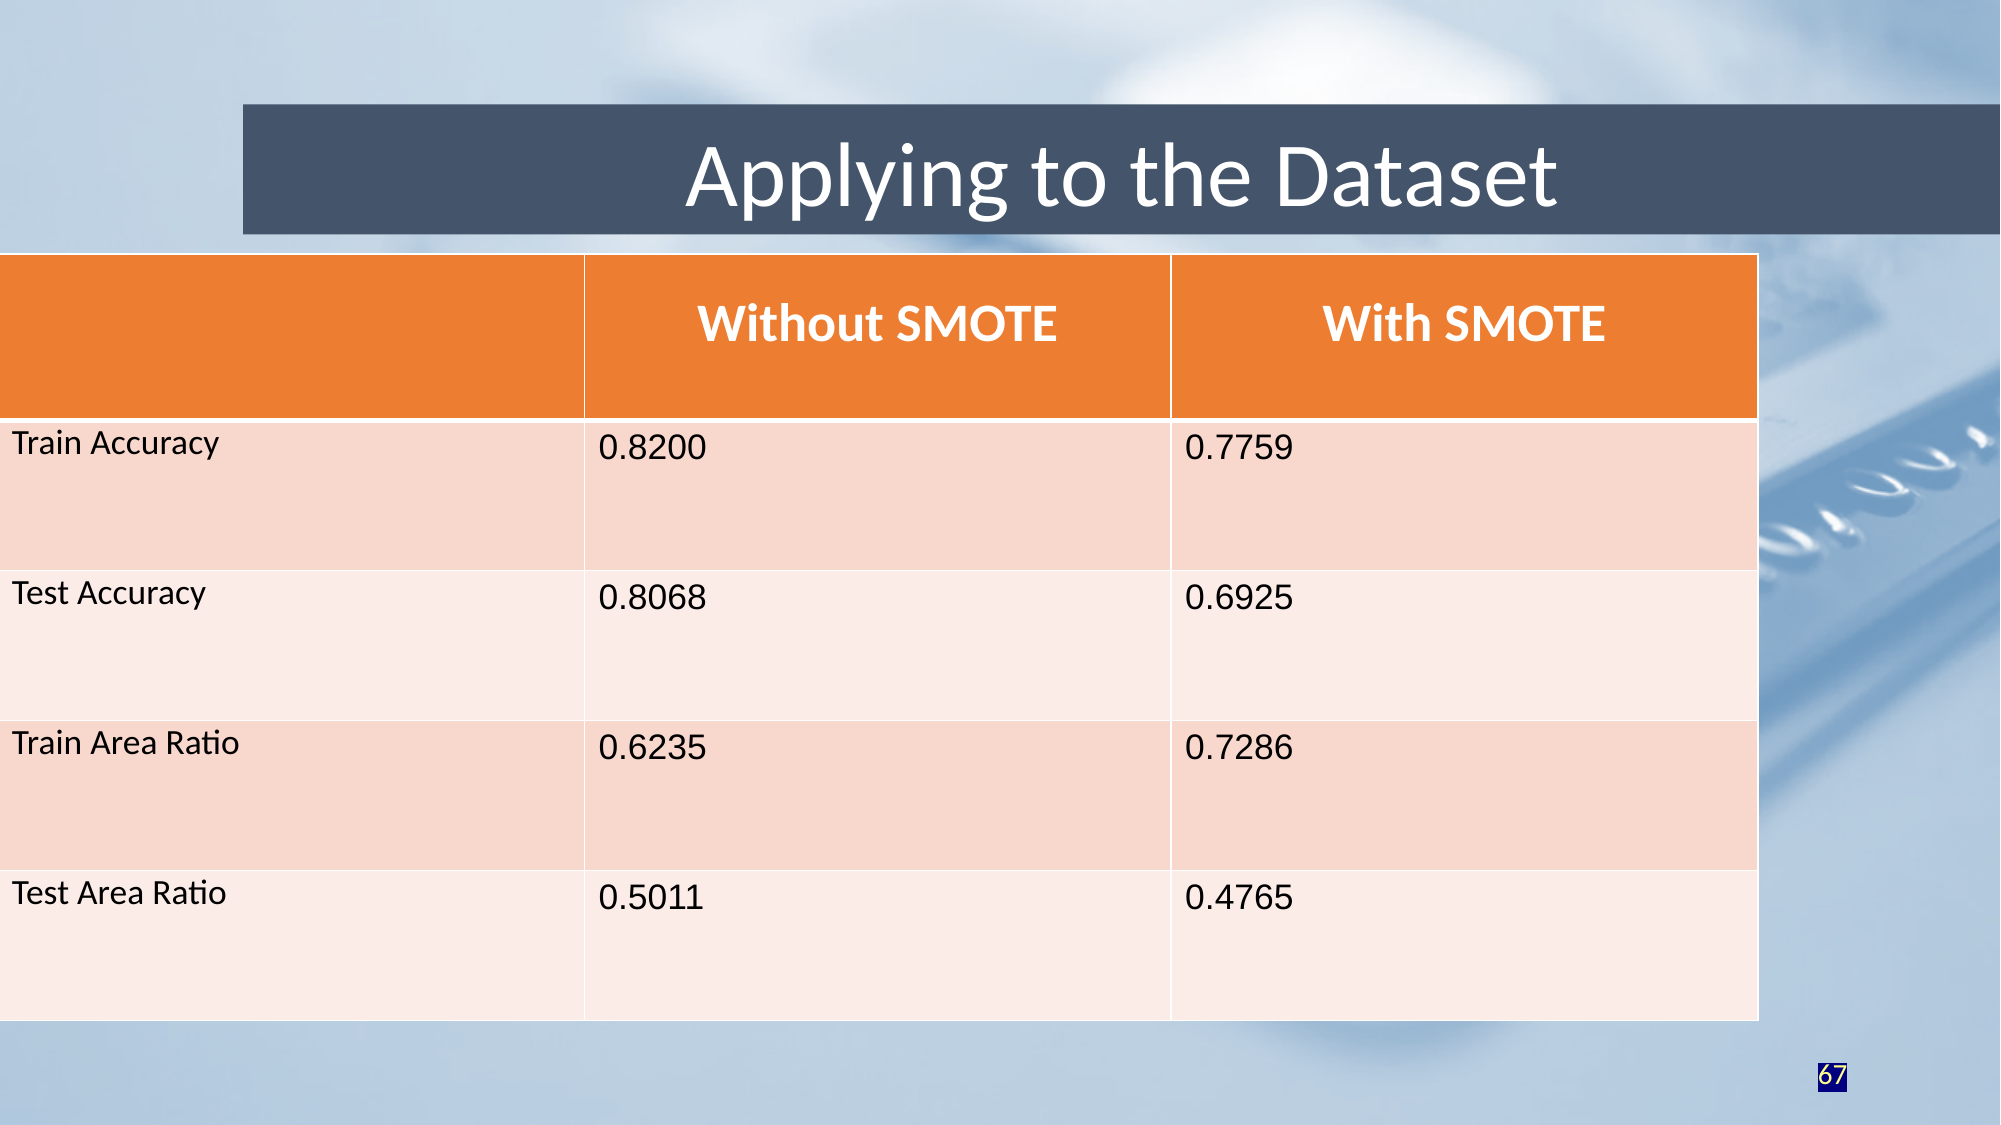

Applying to the Dataset
|  | Without SMOTE | With SMOTE |
| --- | --- | --- |
| Train Accuracy | 0.8200 | 0.7759 |
| Test Accuracy | 0.8068 | 0.6925 |
| Train Area Ratio | 0.6235 | 0.7286 |
| Test Area Ratio | 0.5011 | 0.4765 |

67